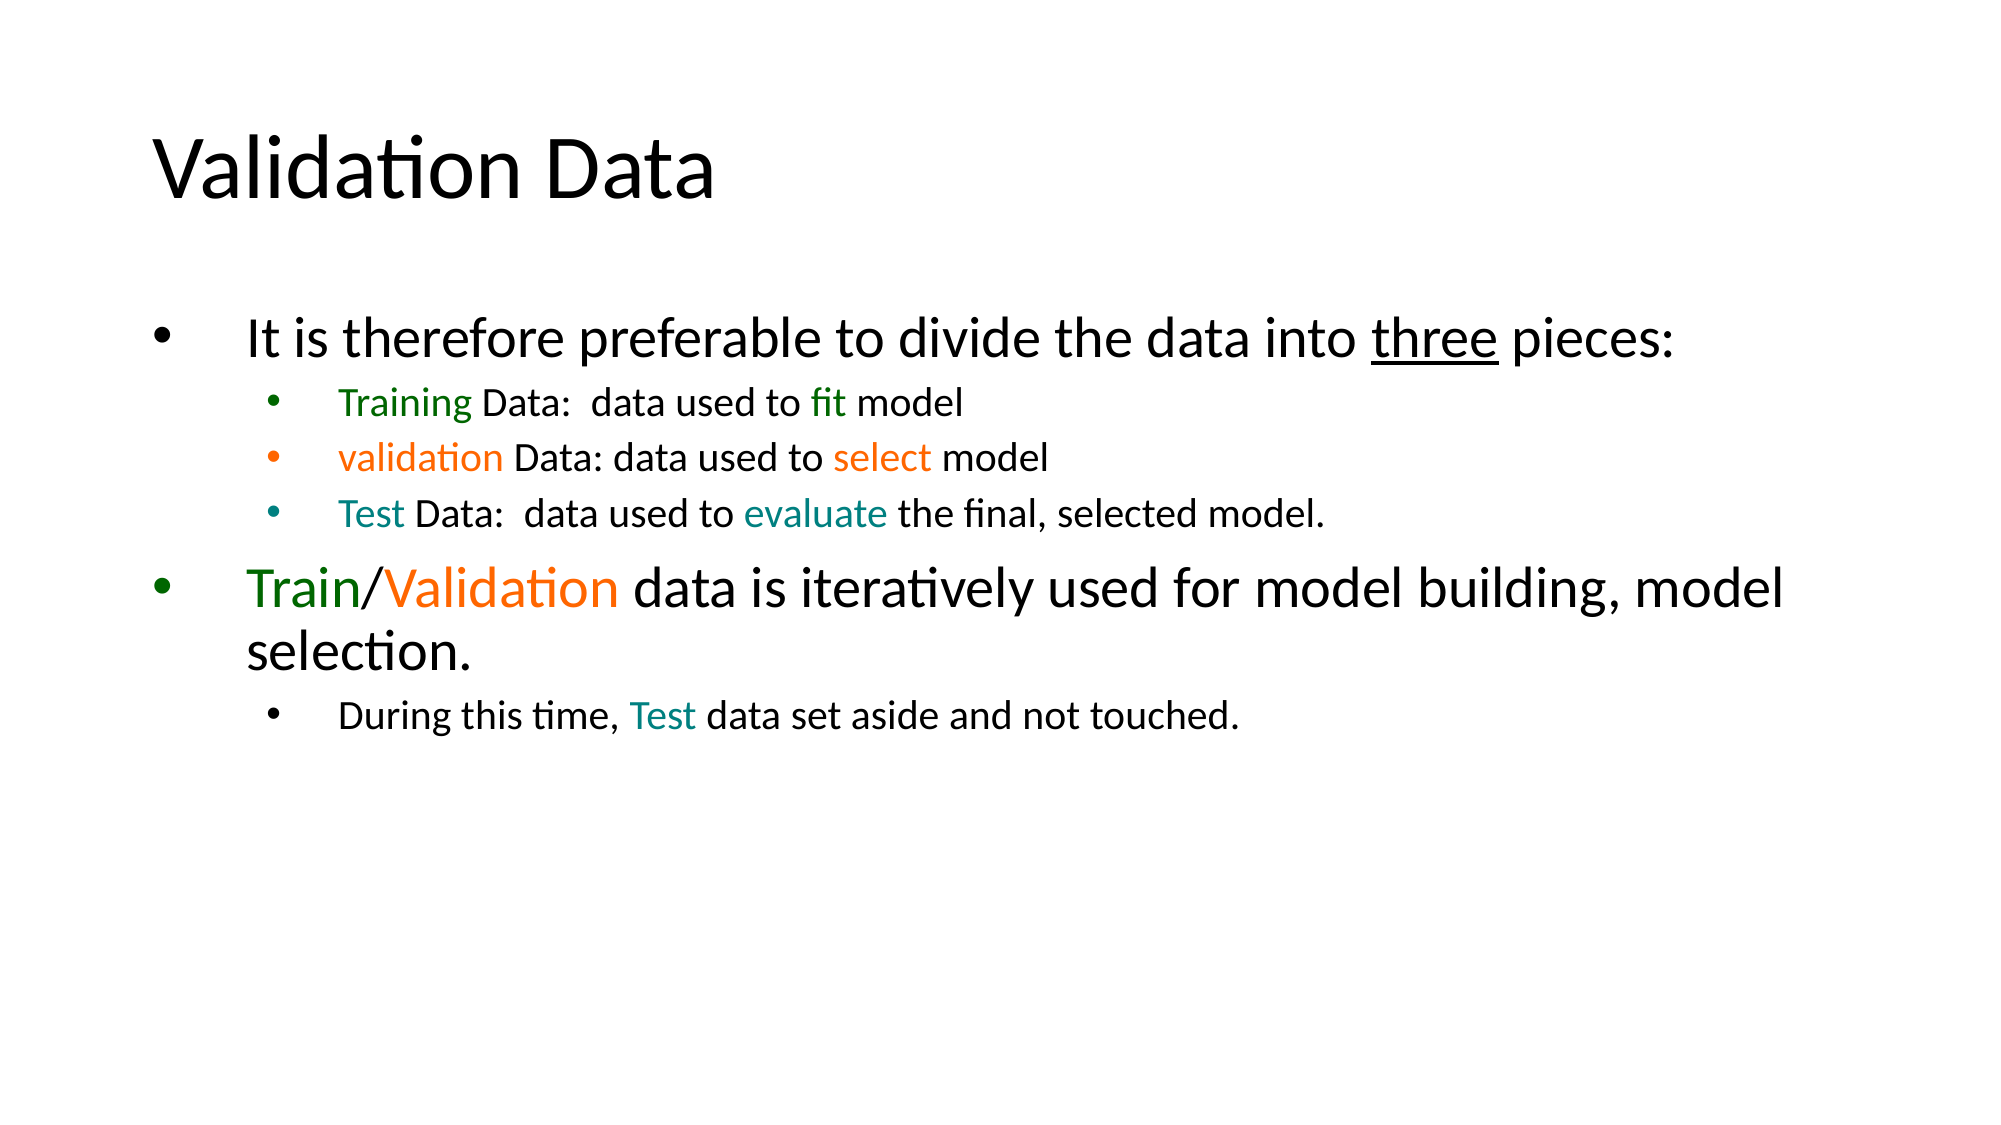

# Validation Data
It is therefore preferable to divide the data into three pieces:
Training Data:  data used to fit model
validation Data: data used to select model
Test Data:  data used to evaluate the final, selected model.
Train/Validation data is iteratively used for model building, model selection.
During this time, Test data set aside and not touched.